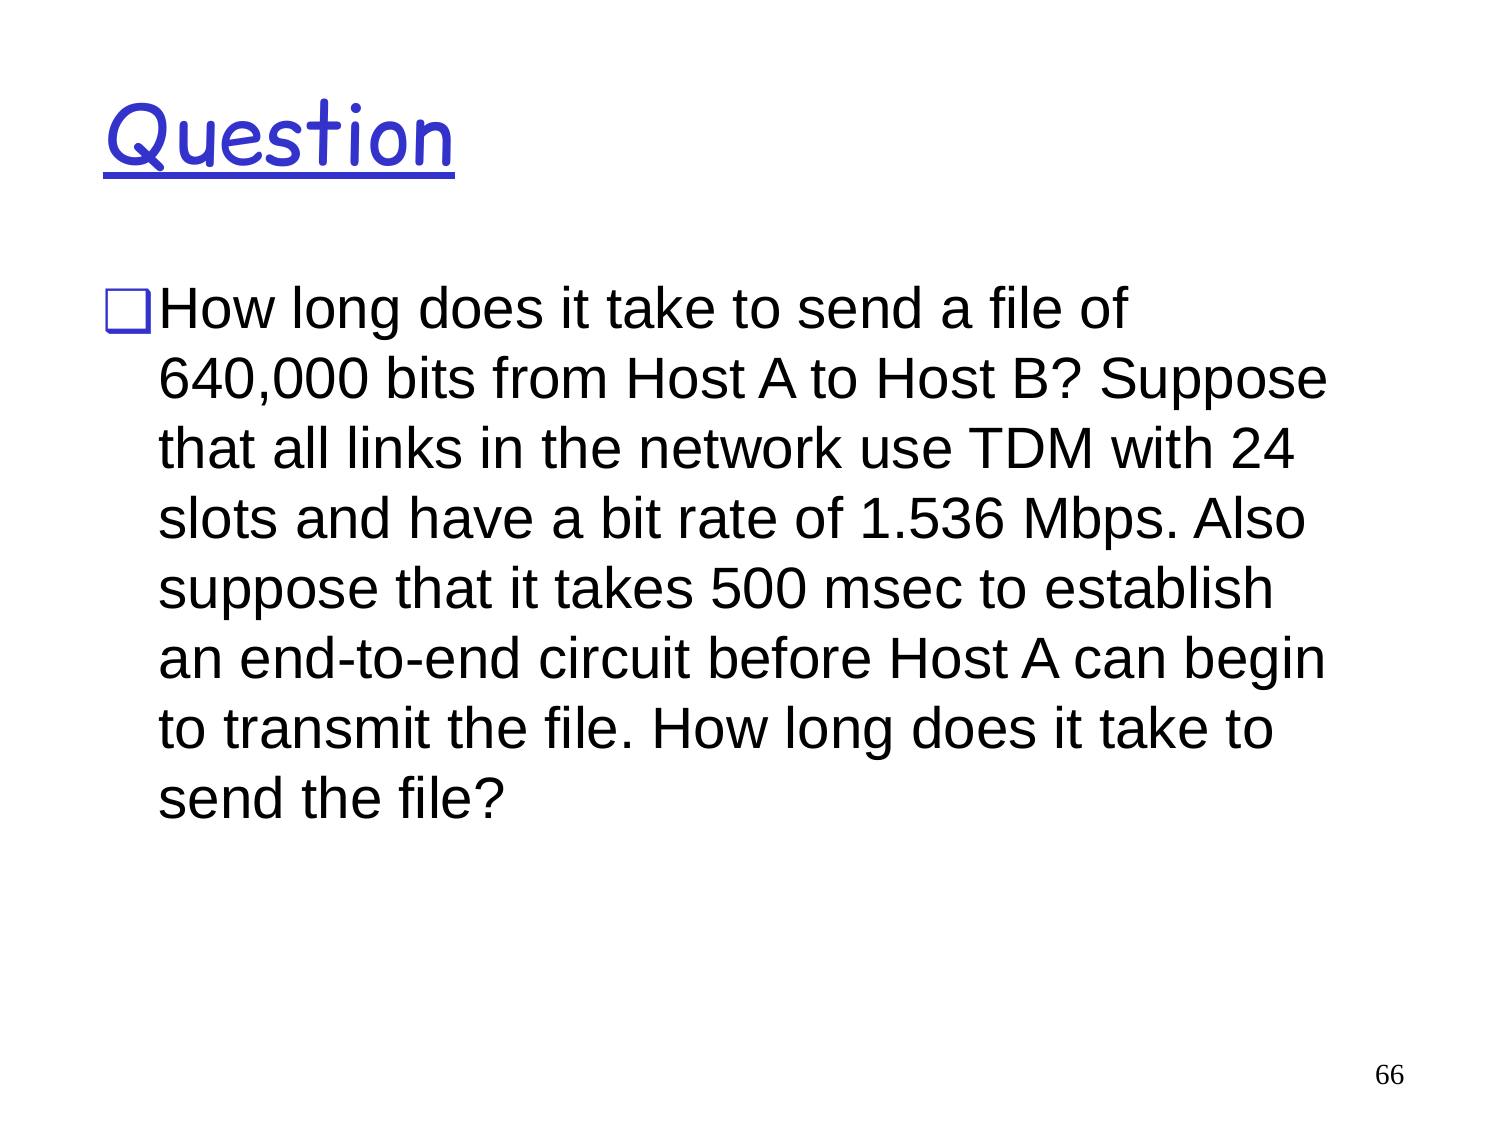

# Question
How long does it take to send a file of 640,000 bits from Host A to Host B? Suppose that all links in the network use TDM with 24 slots and have a bit rate of 1.536 Mbps. Also suppose that it takes 500 msec to establish an end-to-end circuit before Host A can begin to transmit the file. How long does it take to send the file?
66